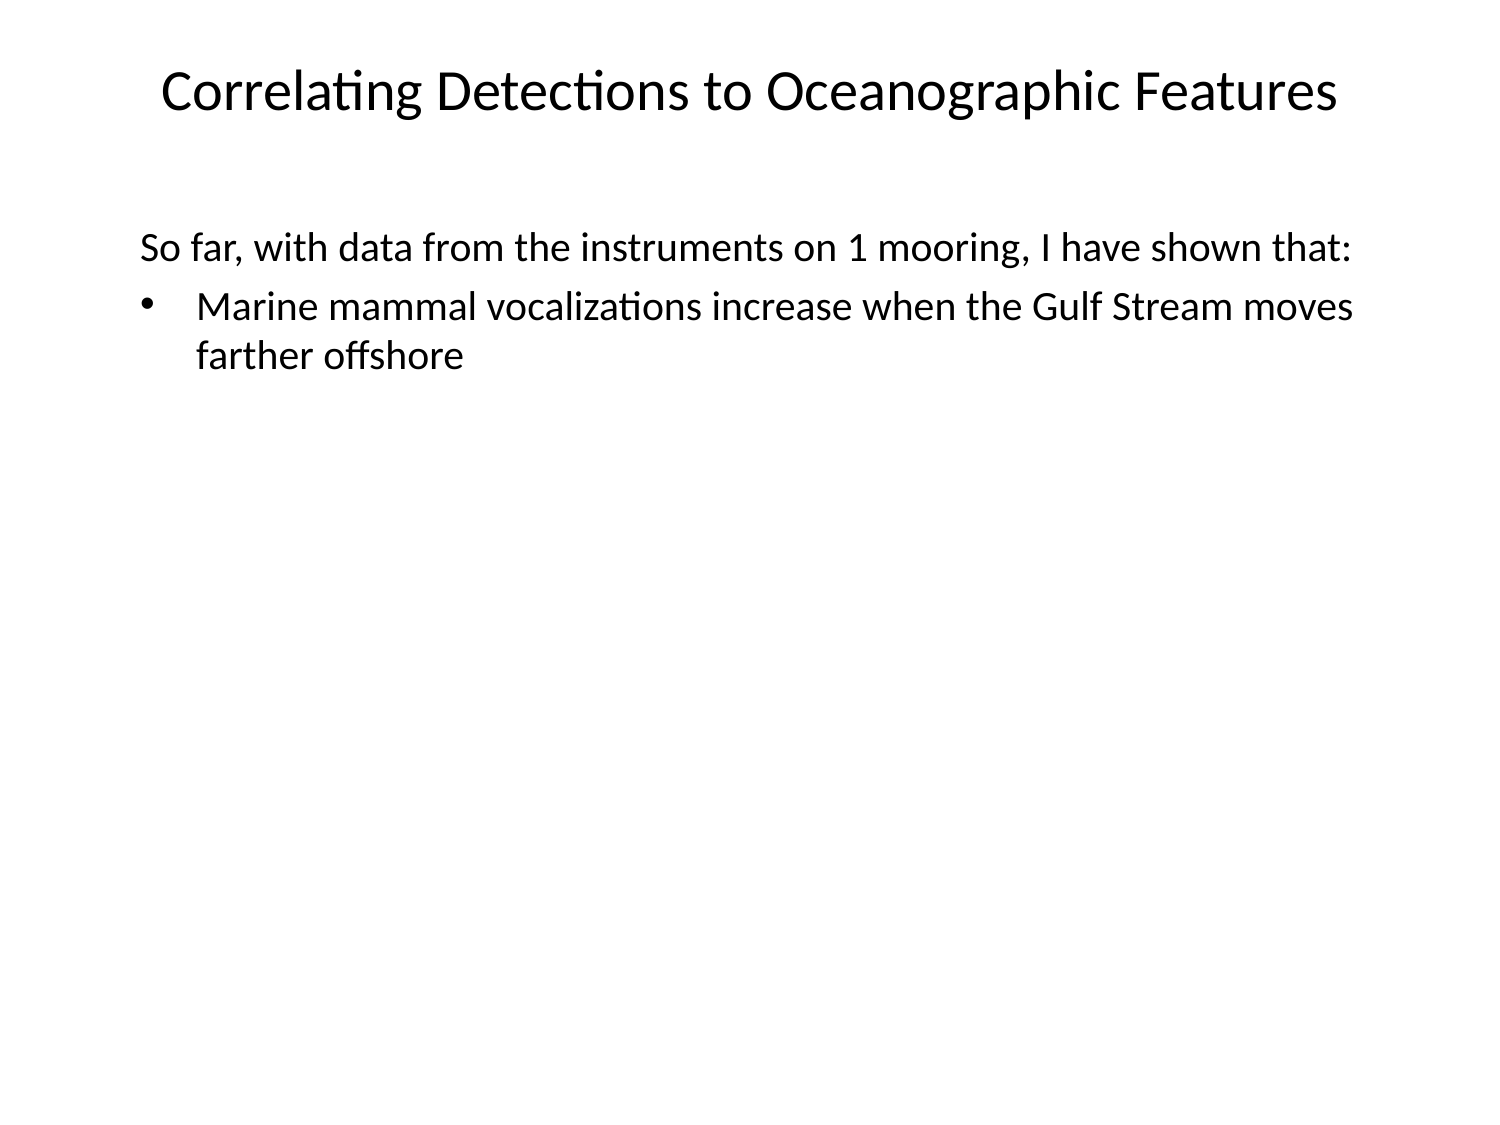

# Correlating Detections to Oceanographic Features
So far, with data from the instruments on 1 mooring, I have shown that:
Marine mammal vocalizations increase when the Gulf Stream moves farther offshore